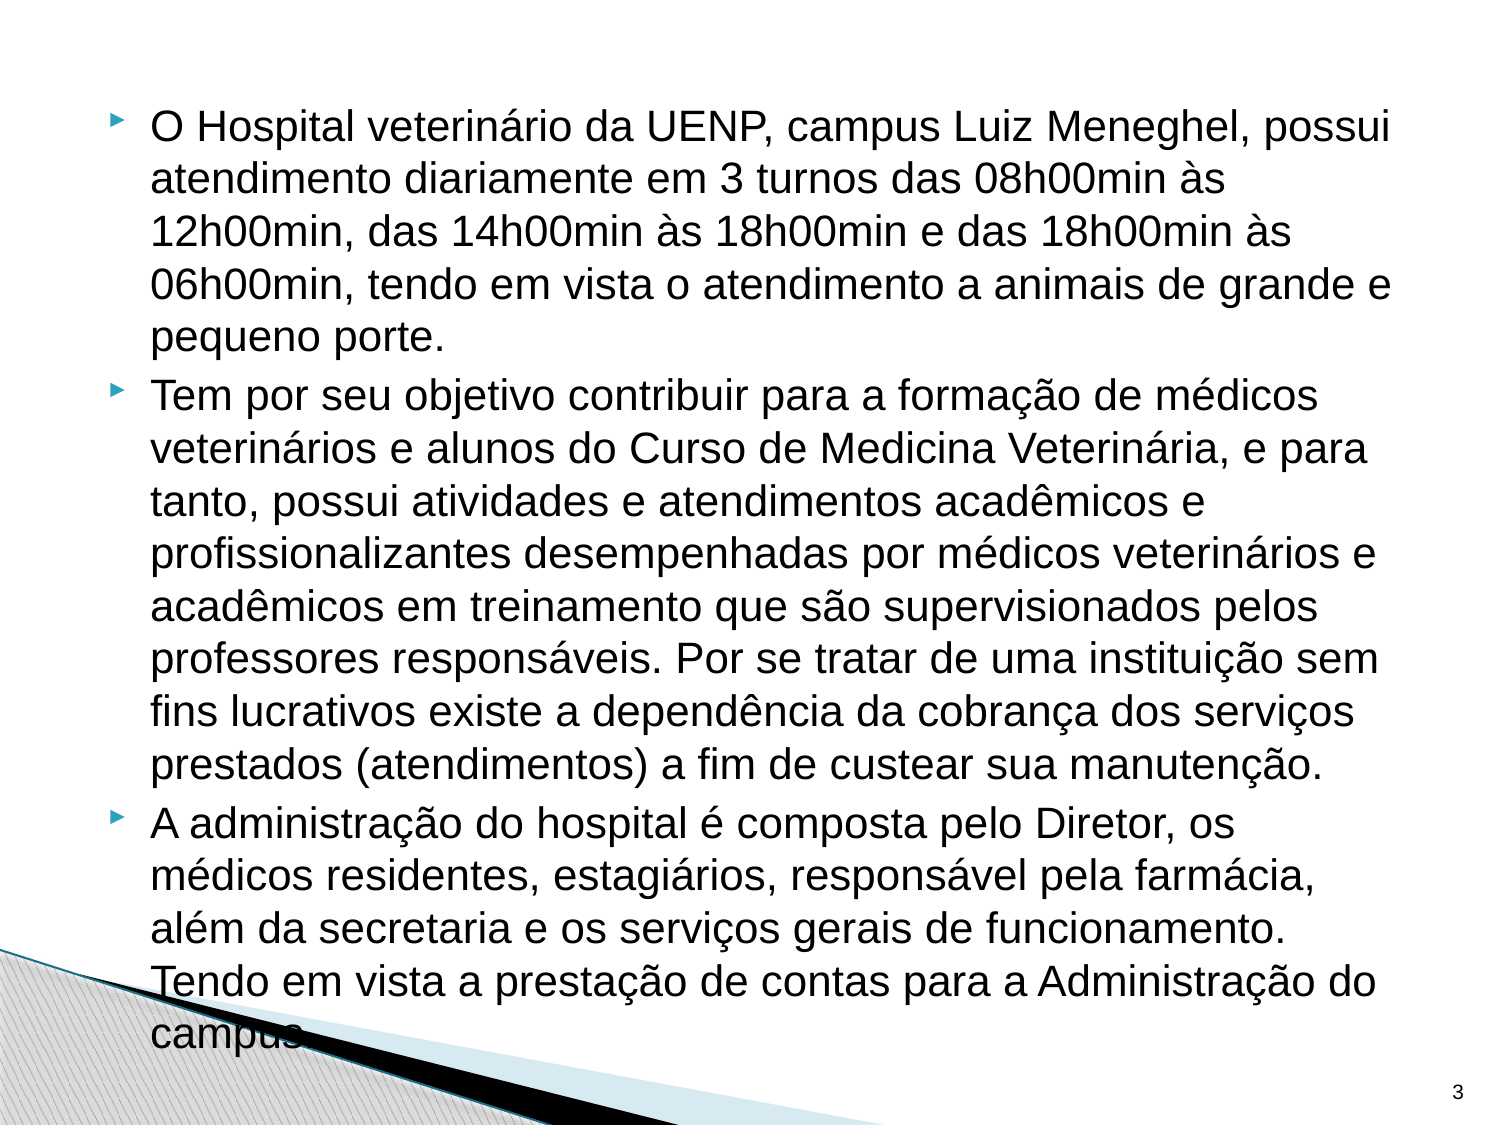

O Hospital veterinário da UENP, campus Luiz Meneghel, possui atendimento diariamente em 3 turnos das 08h00min às 12h00min, das 14h00min às 18h00min e das 18h00min às 06h00min, tendo em vista o atendimento a animais de grande e pequeno porte.
Tem por seu objetivo contribuir para a formação de médicos veterinários e alunos do Curso de Medicina Veterinária, e para tanto, possui atividades e atendimentos acadêmicos e profissionalizantes desempenhadas por médicos veterinários e acadêmicos em treinamento que são supervisionados pelos professores responsáveis. Por se tratar de uma instituição sem fins lucrativos existe a dependência da cobrança dos serviços prestados (atendimentos) a fim de custear sua manutenção.
A administração do hospital é composta pelo Diretor, os médicos residentes, estagiários, responsável pela farmácia, além da secretaria e os serviços gerais de funcionamento. Tendo em vista a prestação de contas para a Administração do campus.

3